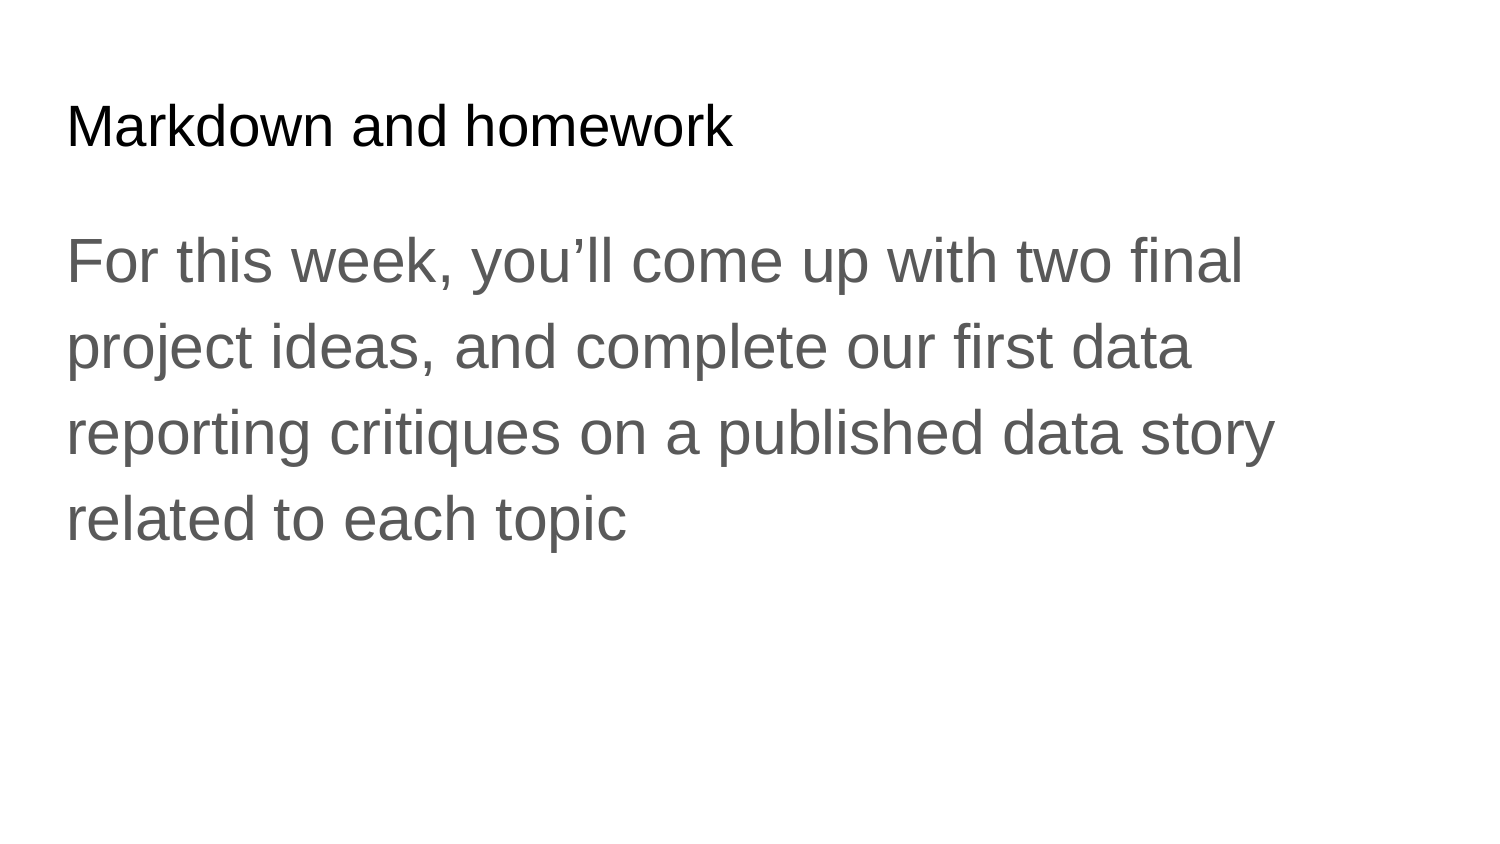

# Markdown and homework
For this week, you’ll come up with two final project ideas, and complete our first data reporting critiques on a published data story related to each topic